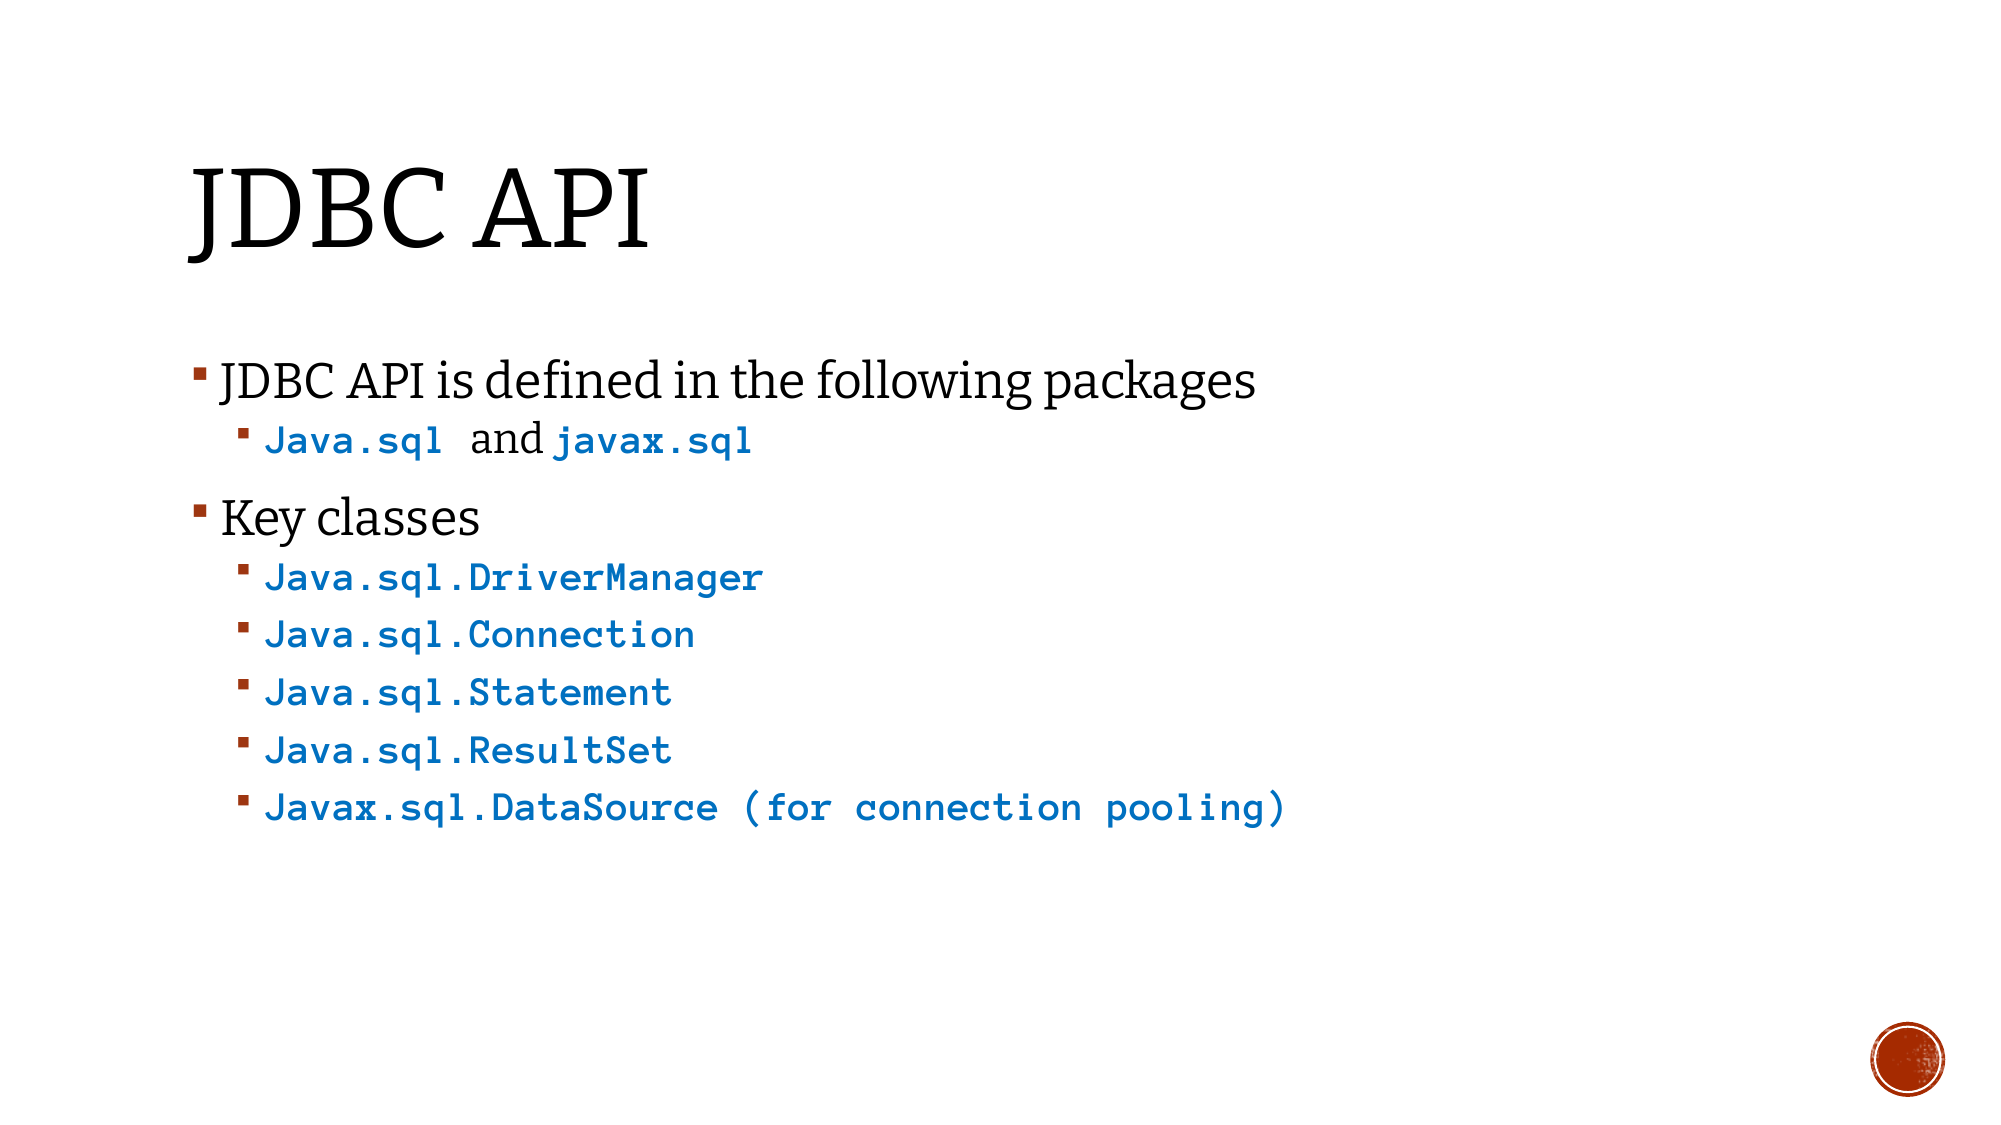

# JDBC API
JDBC API is defined in the following packages
Java.sql and javax.sql
Key classes
Java.sql.DriverManager
Java.sql.Connection
Java.sql.Statement
Java.sql.ResultSet
Javax.sql.DataSource (for connection pooling)